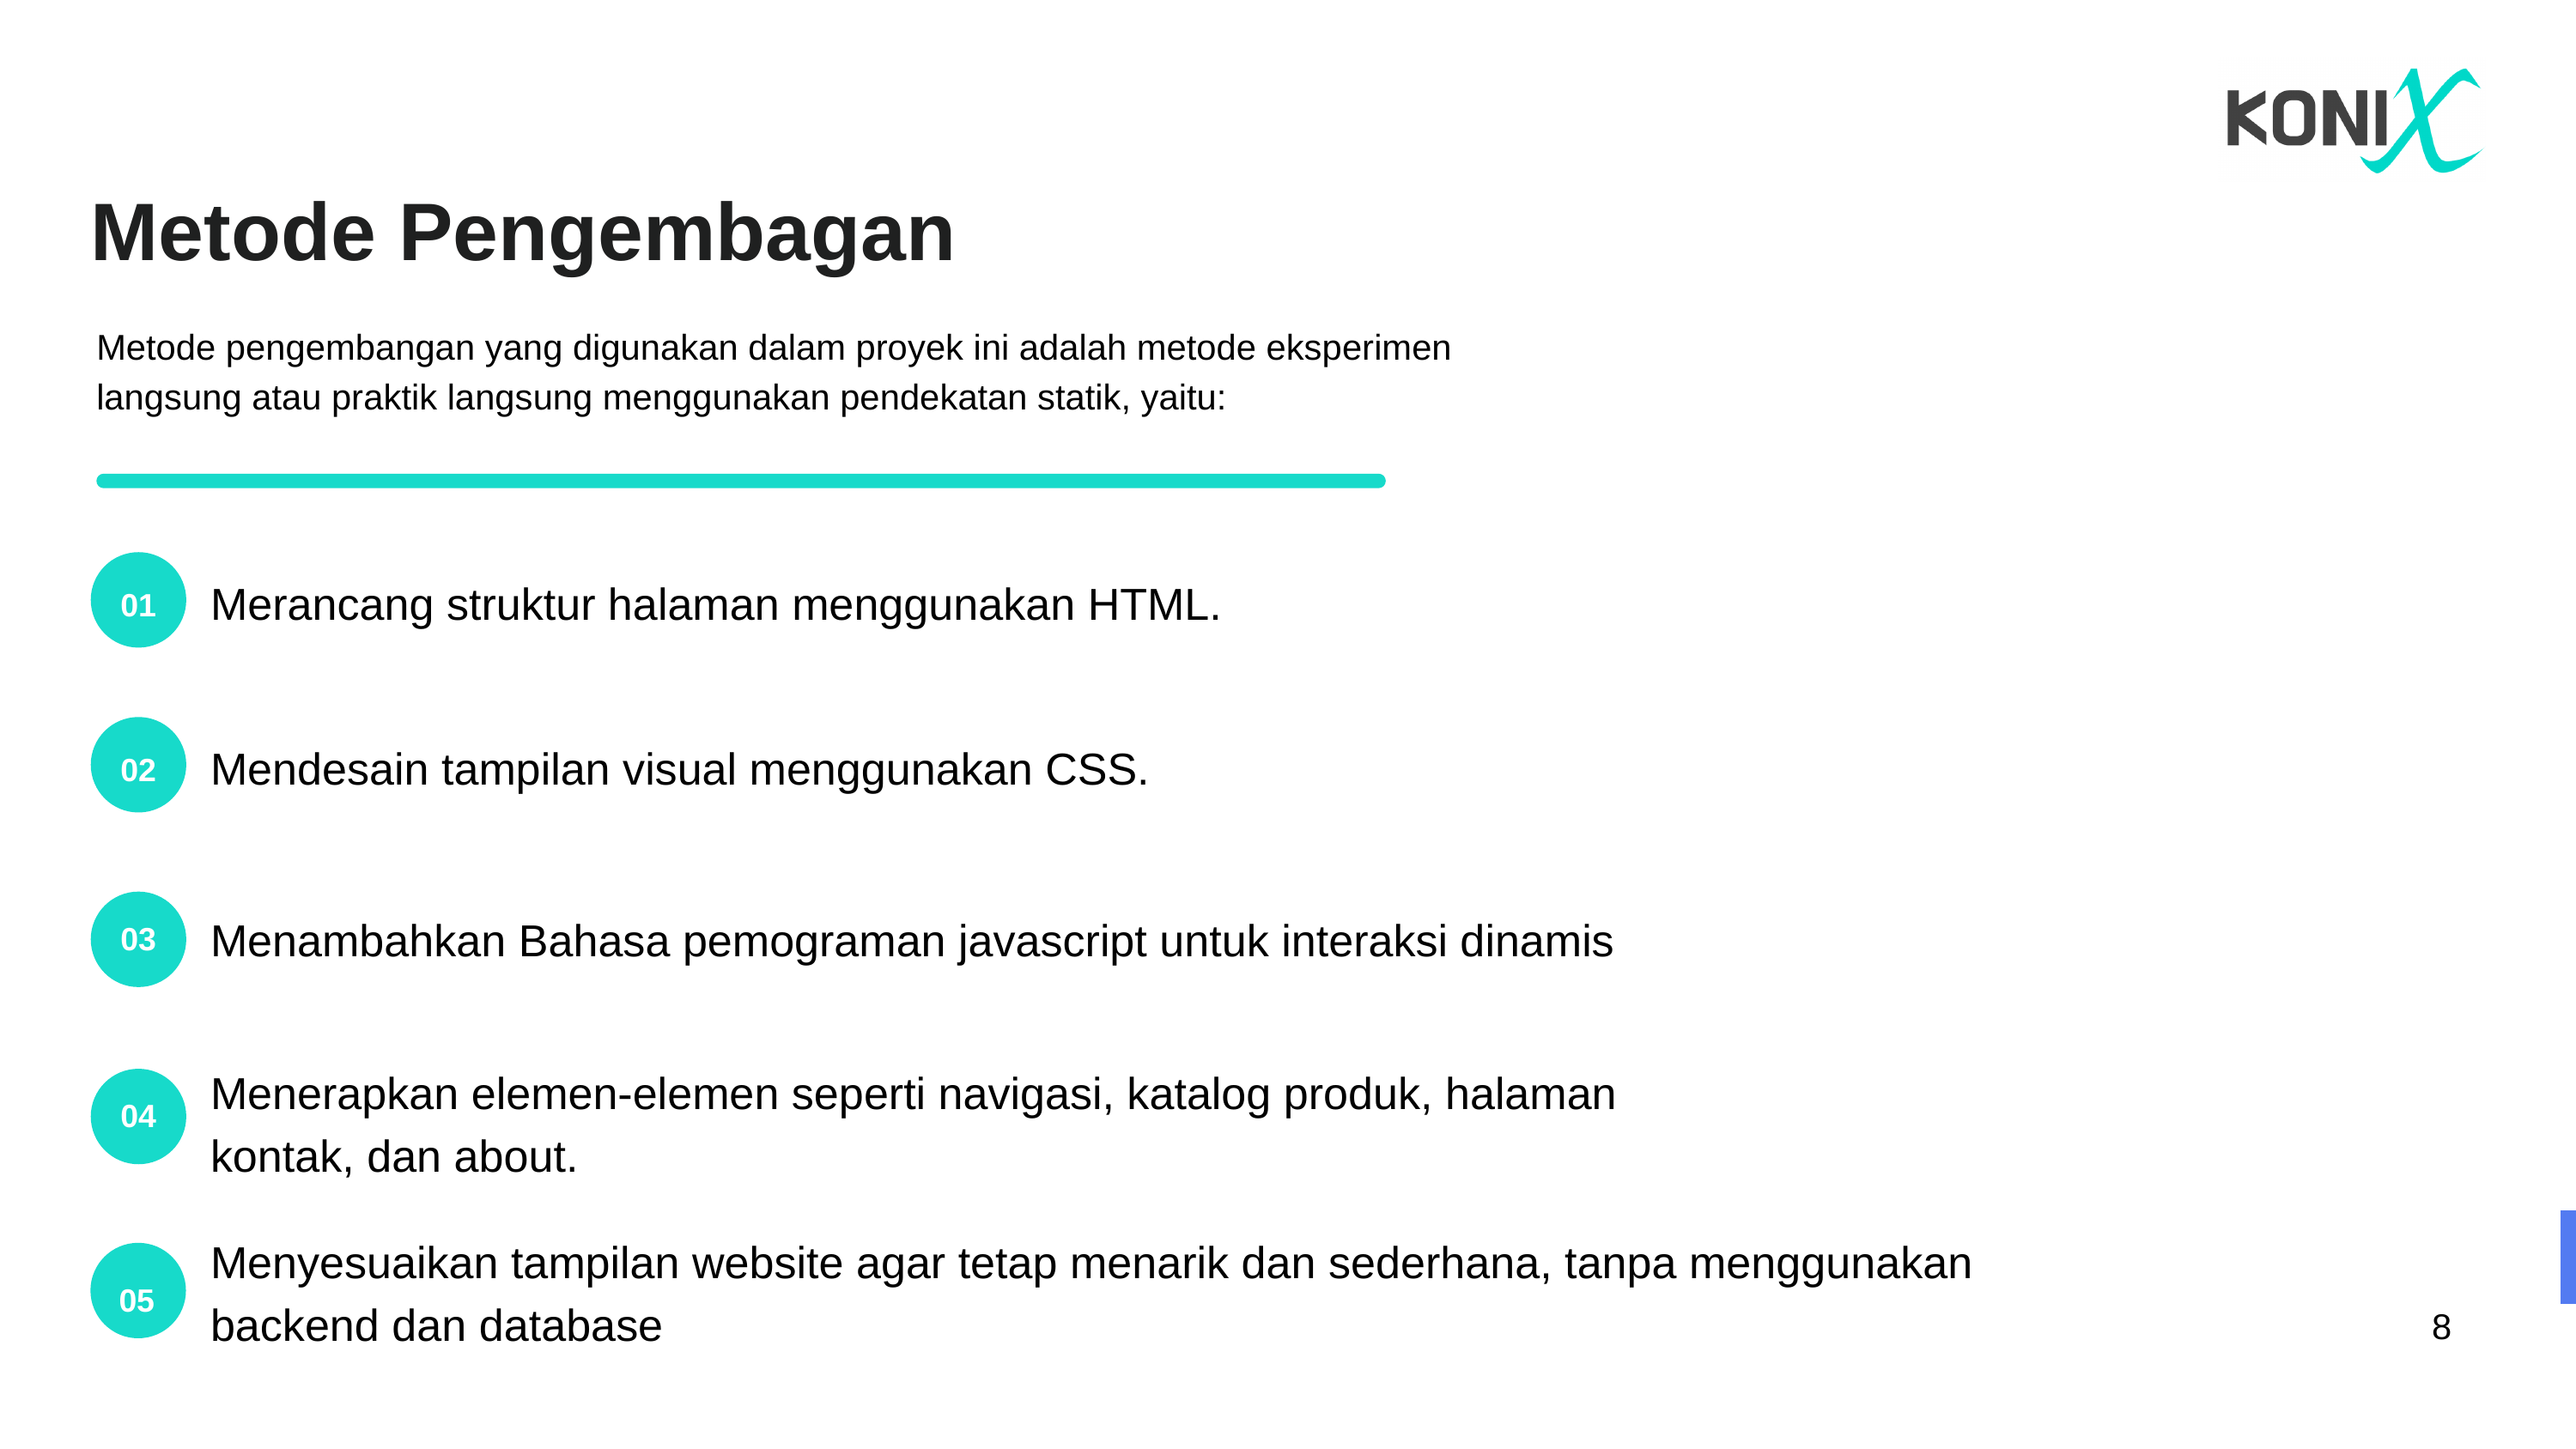

Metode Pengembagan
Metode pengembangan yang digunakan dalam proyek ini adalah metode eksperimen langsung atau praktik langsung menggunakan pendekatan statik, yaitu:

01

02

03

04
Merancang struktur halaman menggunakan HTML.
Mendesain tampilan visual menggunakan CSS.
Menambahkan Bahasa pemograman javascript untuk interaksi dinamis
Menerapkan elemen-elemen seperti navigasi, katalog produk, halaman kontak, dan about.

Menyesuaikan tampilan website agar tetap menarik dan sederhana, tanpa menggunakan backend dan database

05
8